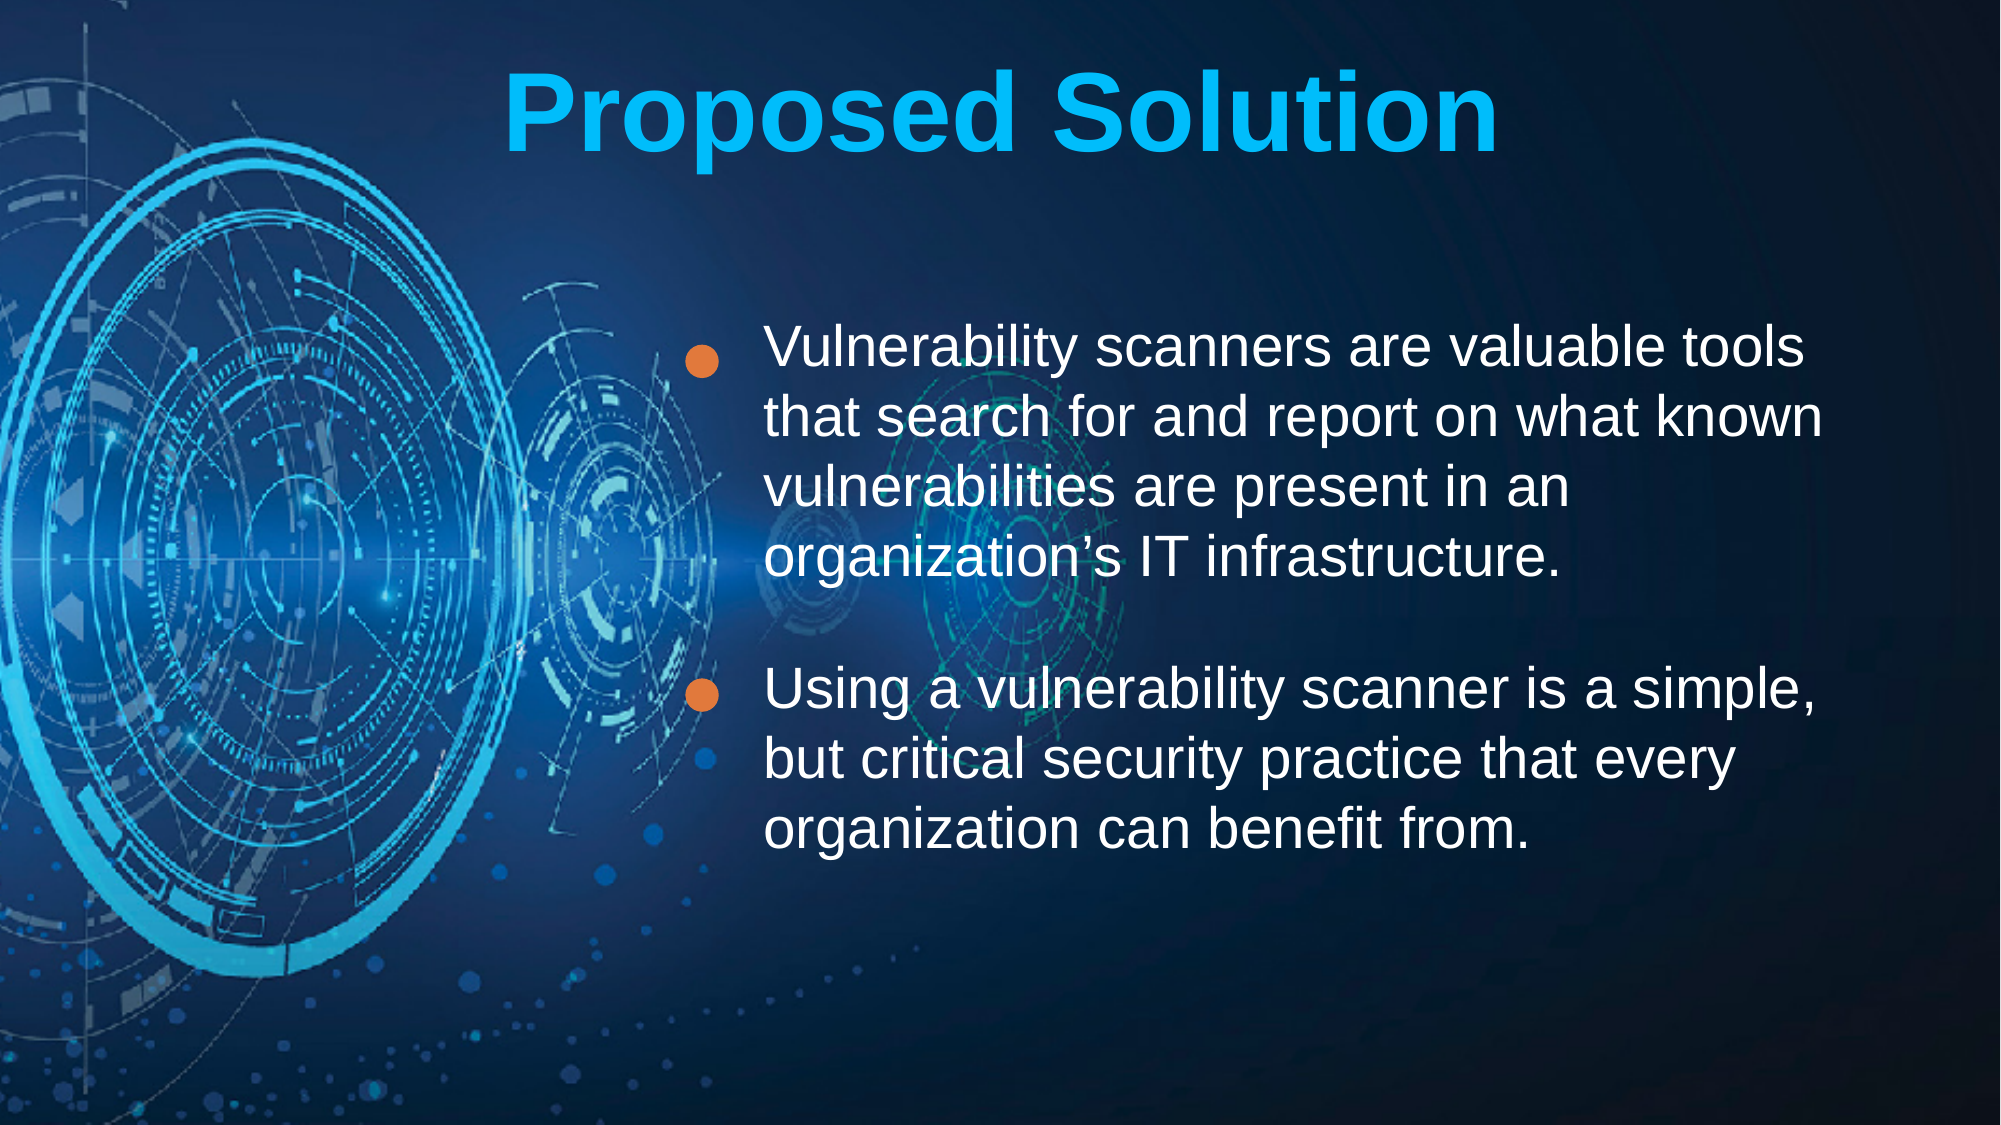

Proposed Solution
Vulnerability scanners are valuable tools that search for and report on what known vulnerabilities are present in an organization’s IT infrastructure.

Using a vulnerability scanner is a simple, but critical security practice that every organization can benefit from.